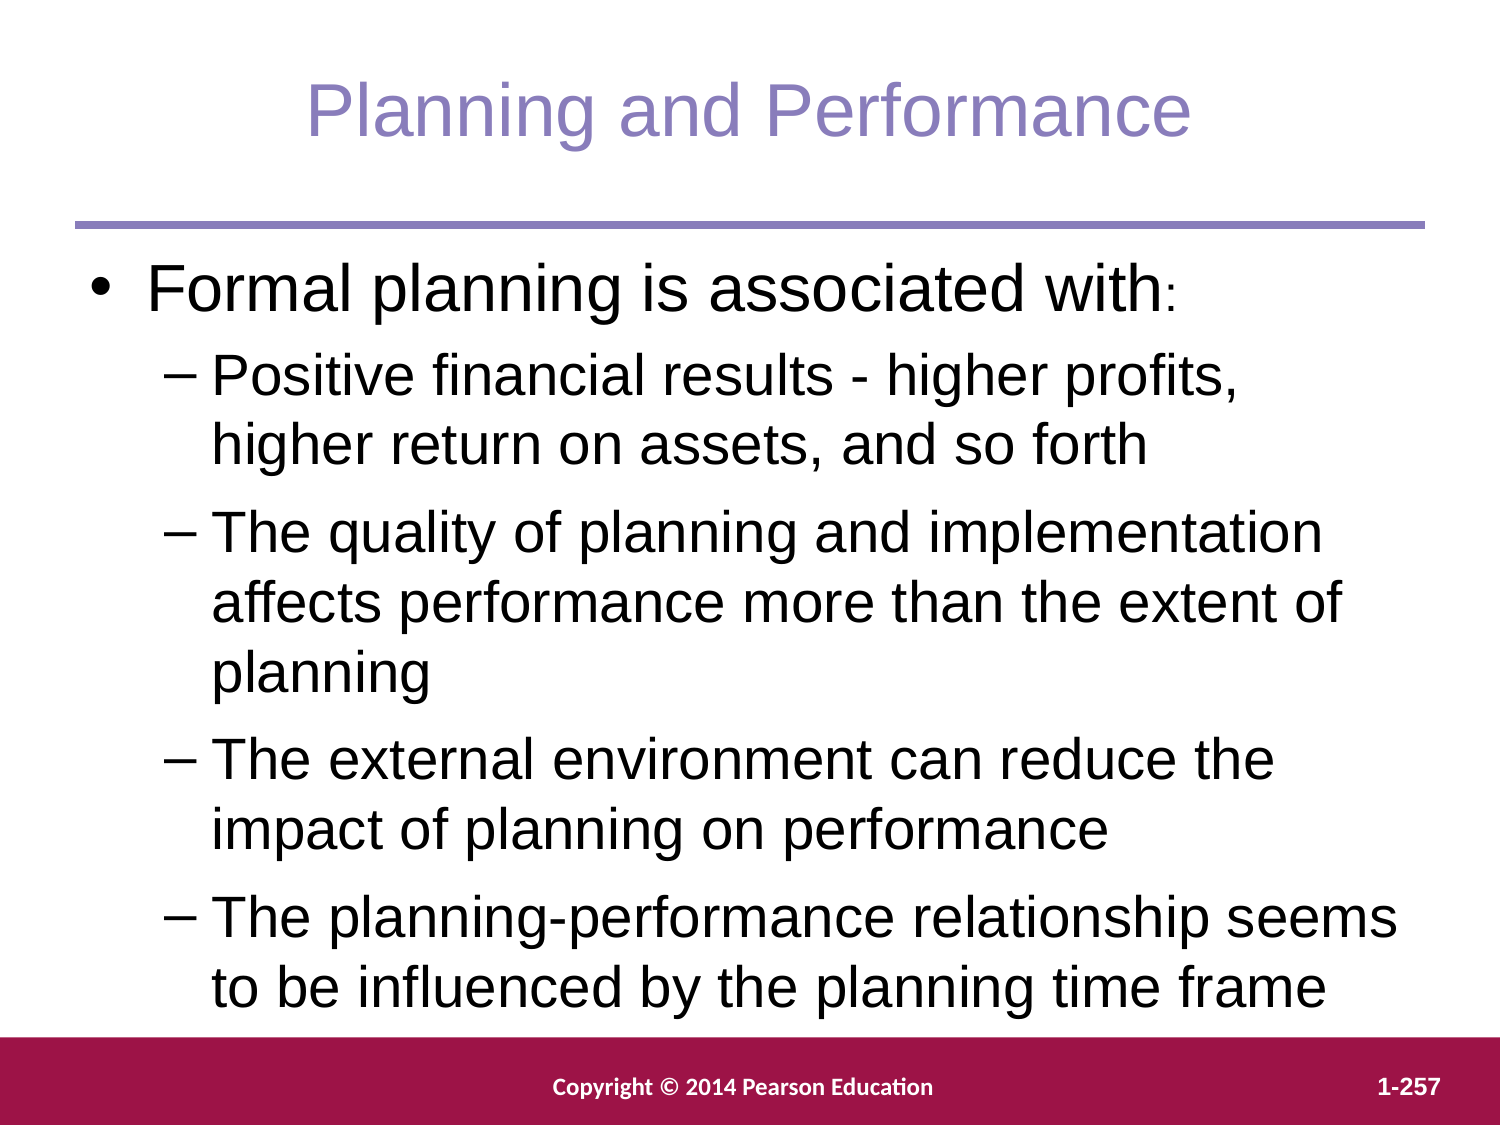

Planning and Performance
Formal planning is associated with:
Positive financial results - higher profits, higher return on assets, and so forth
The quality of planning and implementation affects performance more than the extent of planning
The external environment can reduce the impact of planning on performance
The planning-performance relationship seems to be influenced by the planning time frame